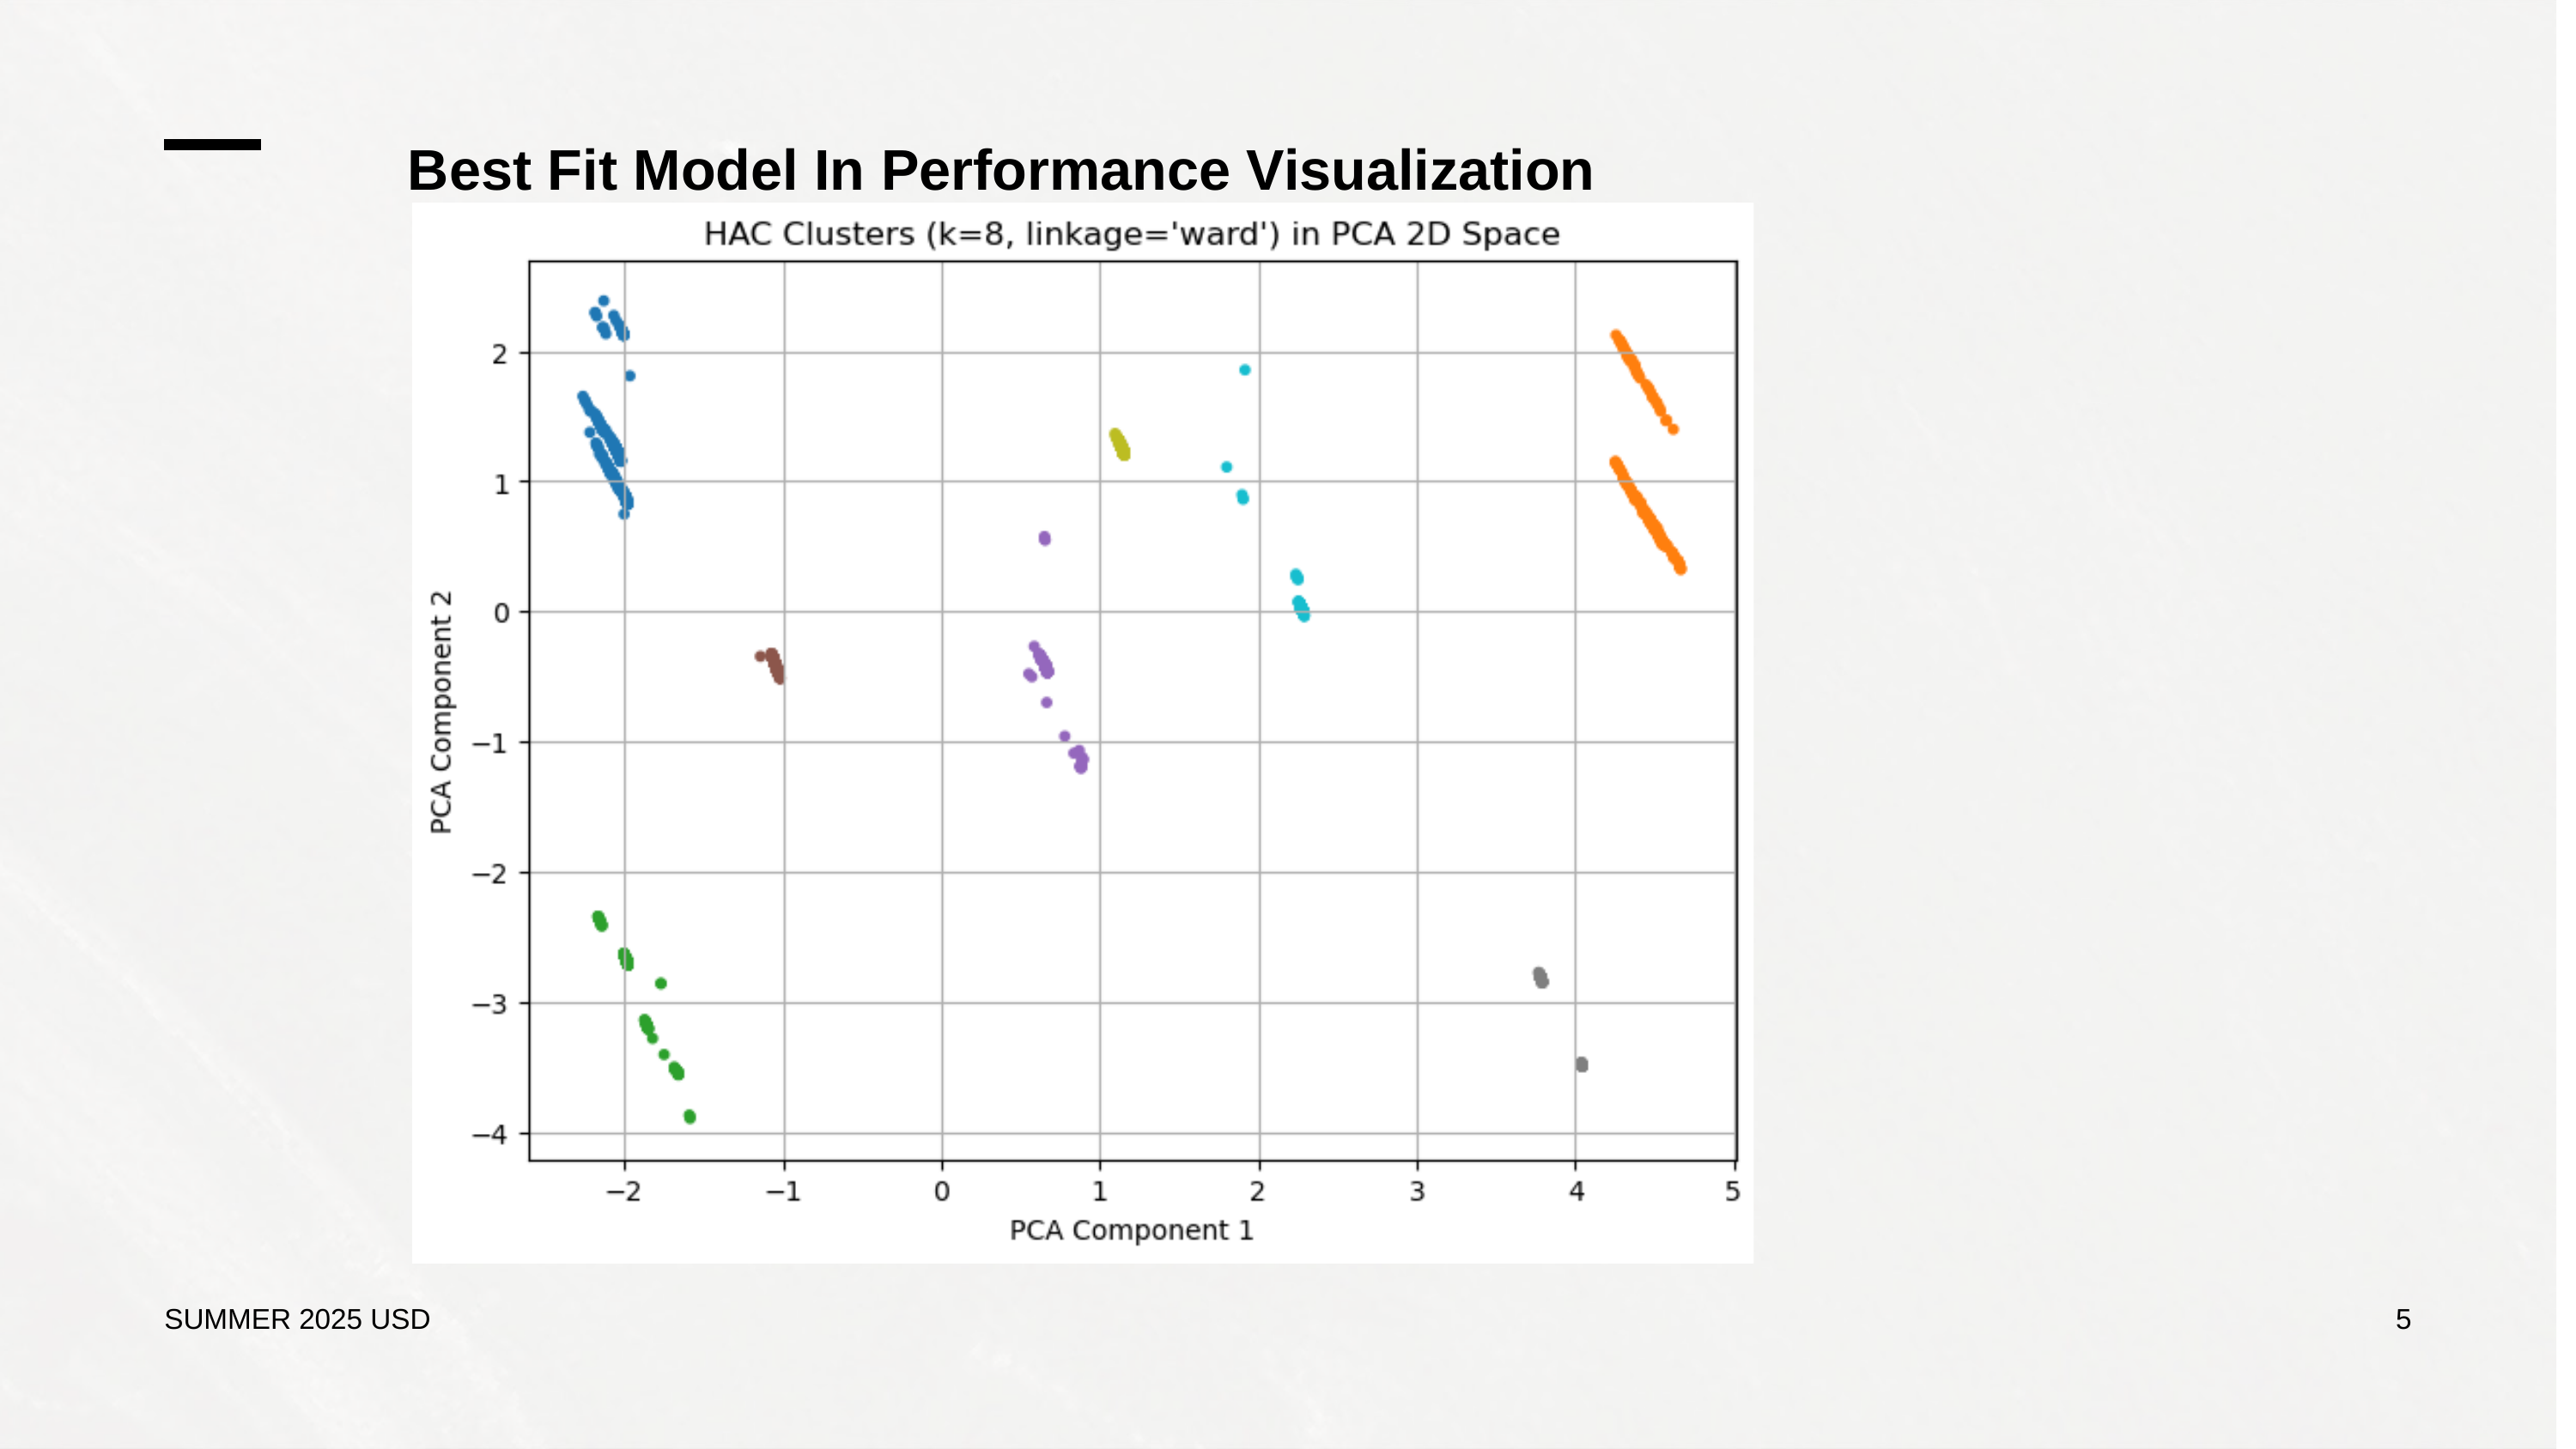

Best Fit Model In Performance Visualization

SUMMER 2025 USD
5